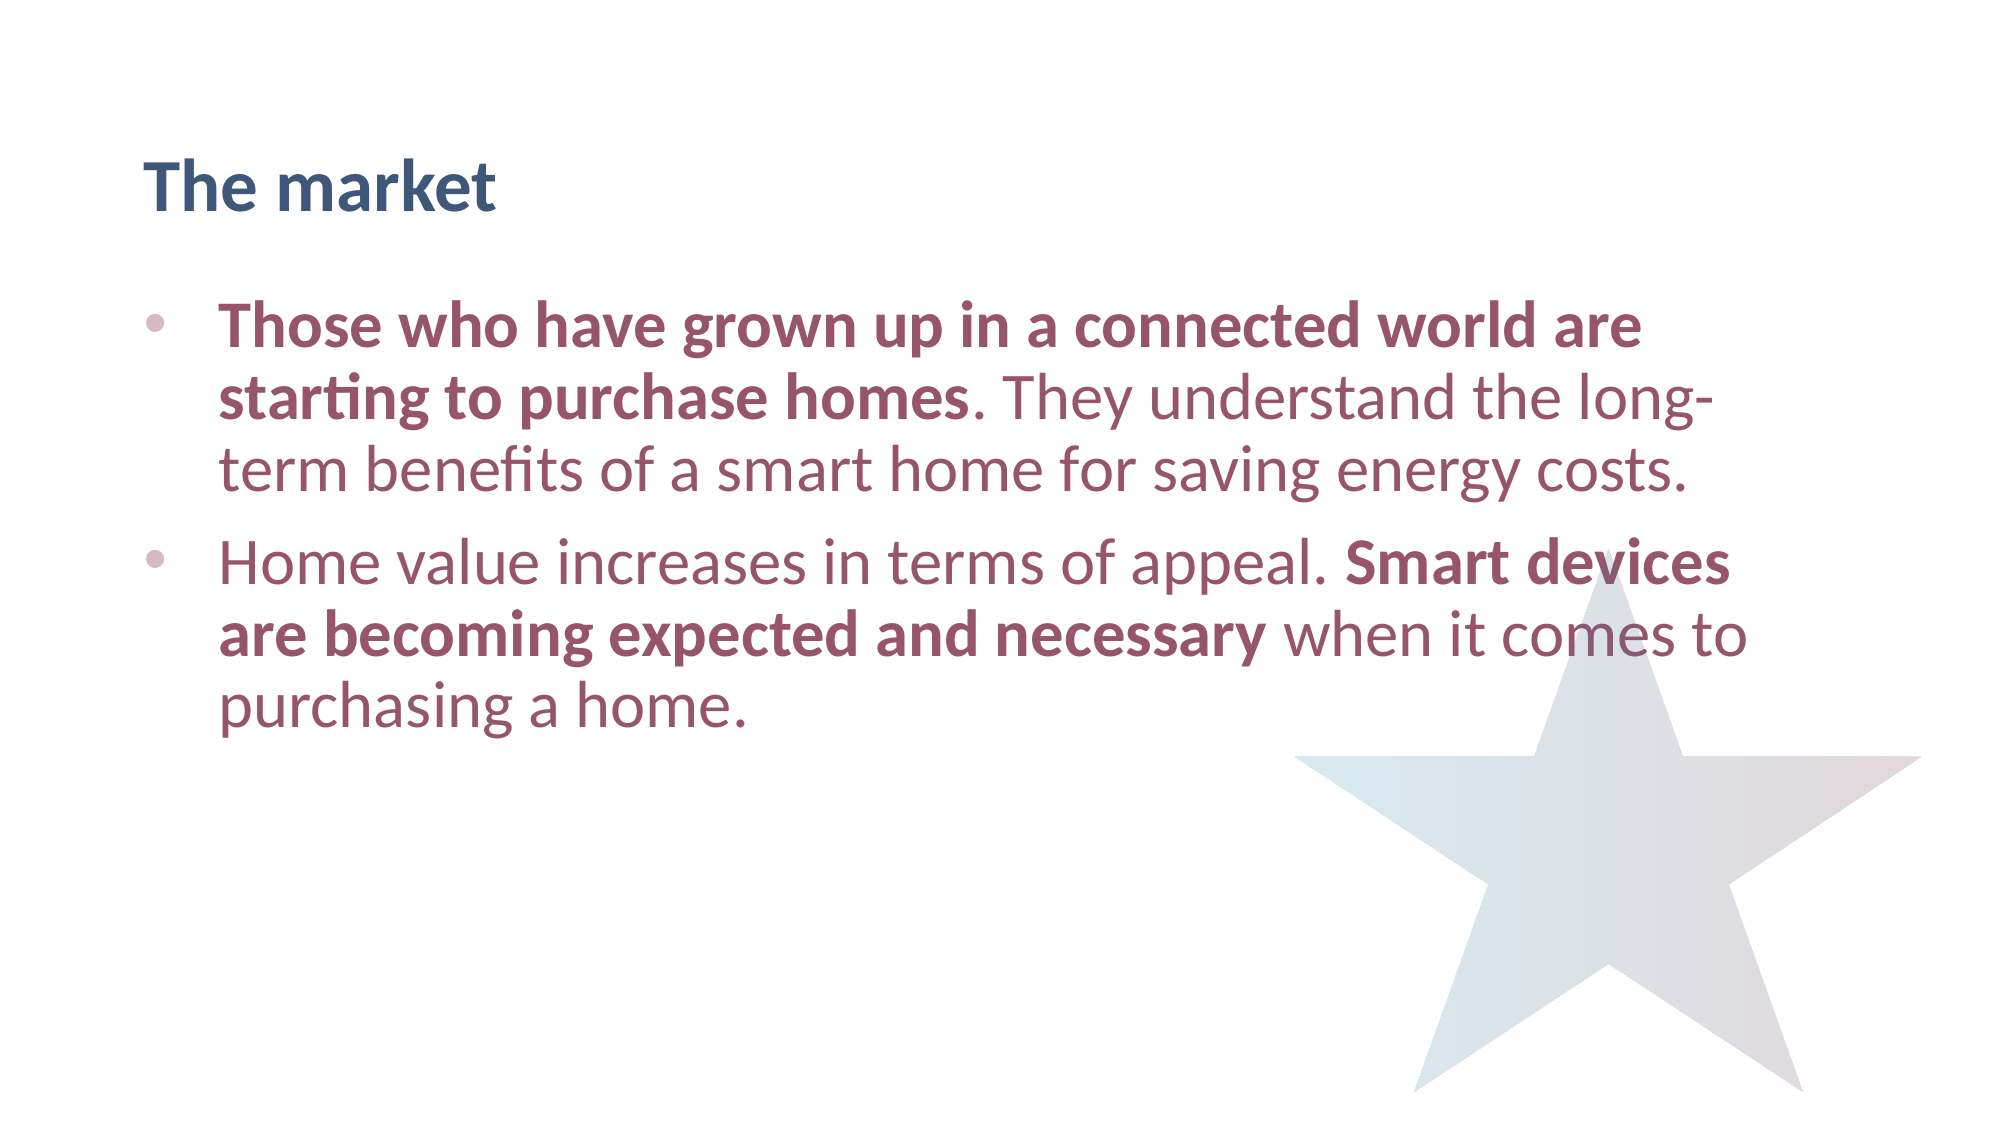

# The market

Those who have grown up in a connected world are starting to purchase homes. They understand the long-term benefits of a smart home for saving energy costs.
Home value increases in terms of appeal. Smart devices are becoming expected and necessary when it comes to purchasing a home.